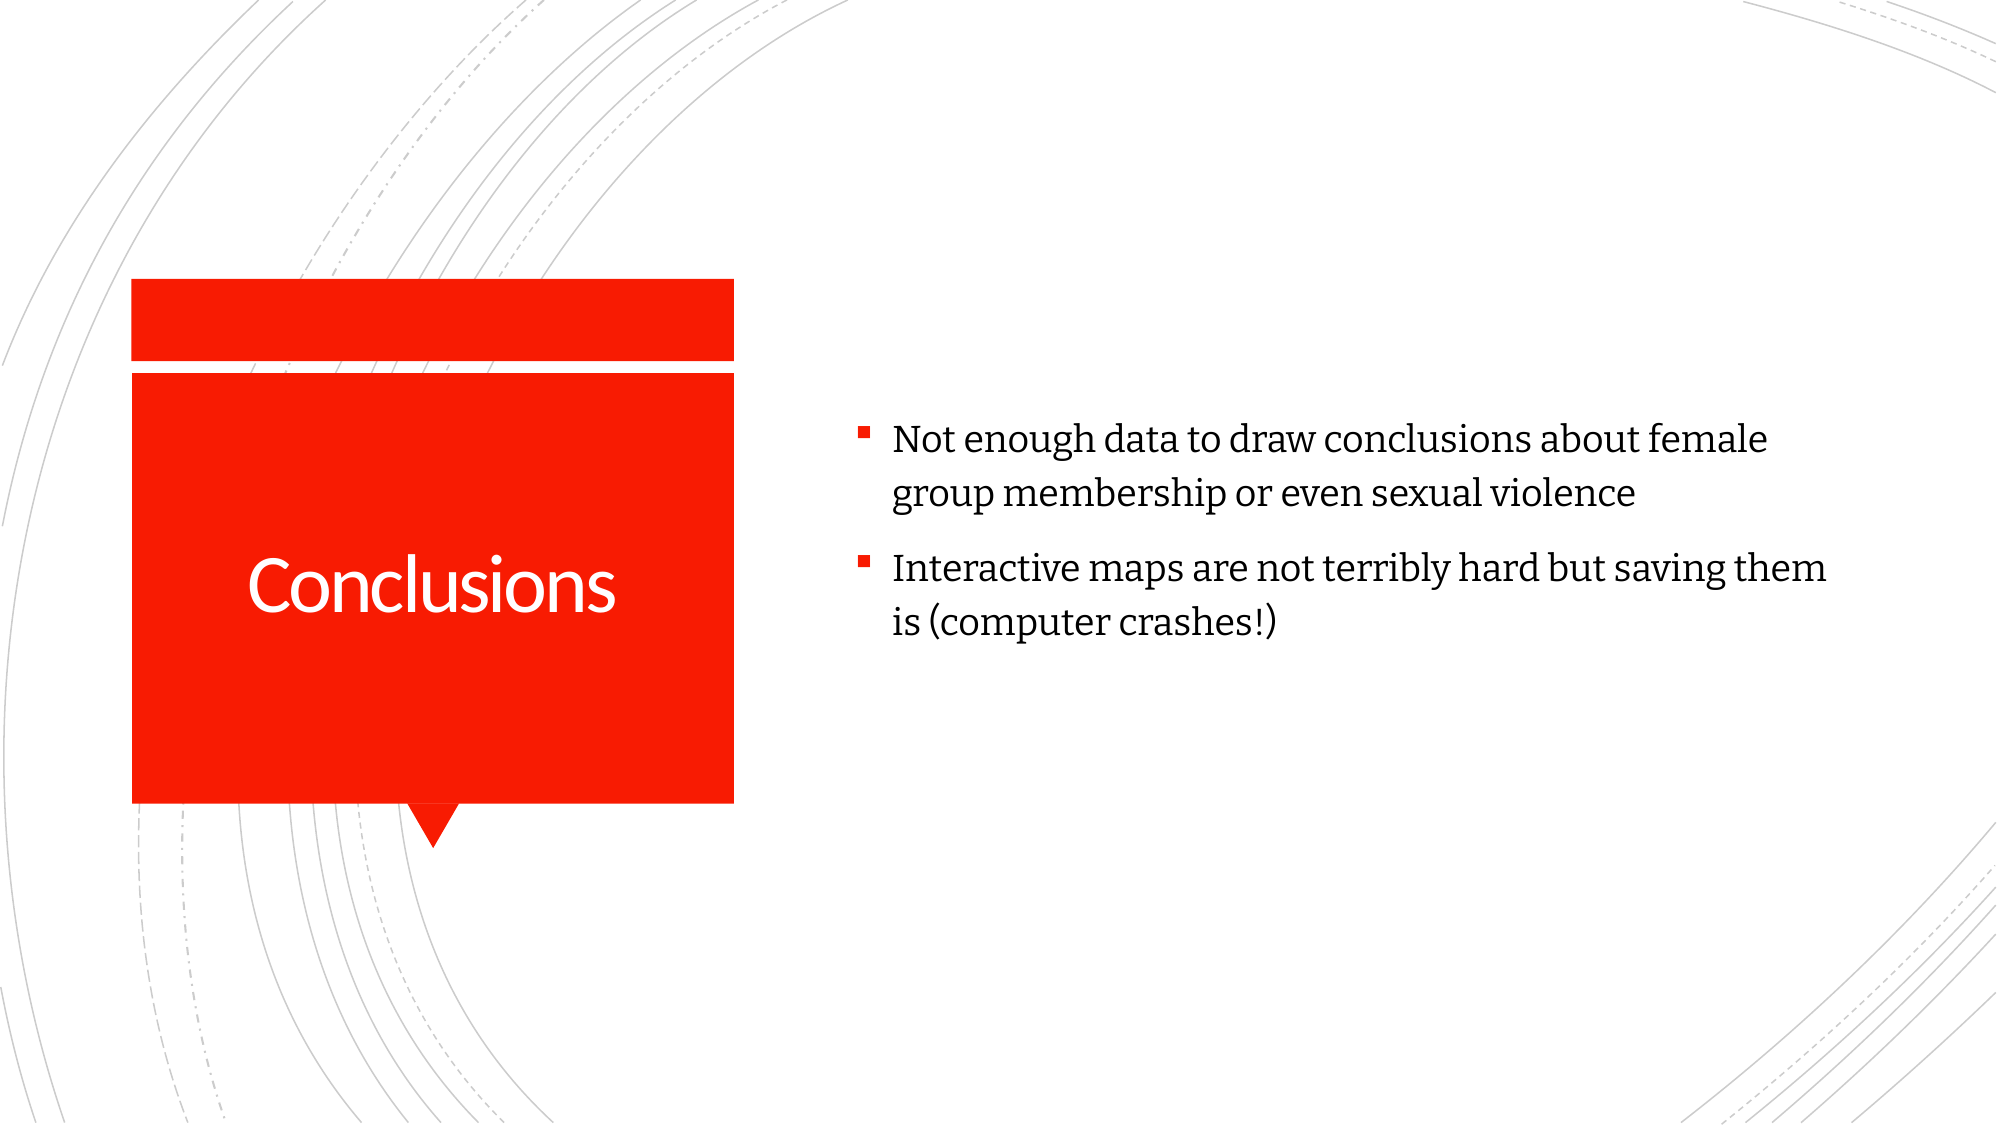

Not enough data to draw conclusions about female group membership or even sexual violence
Interactive maps are not terribly hard but saving them is (computer crashes!)

# Conclusions